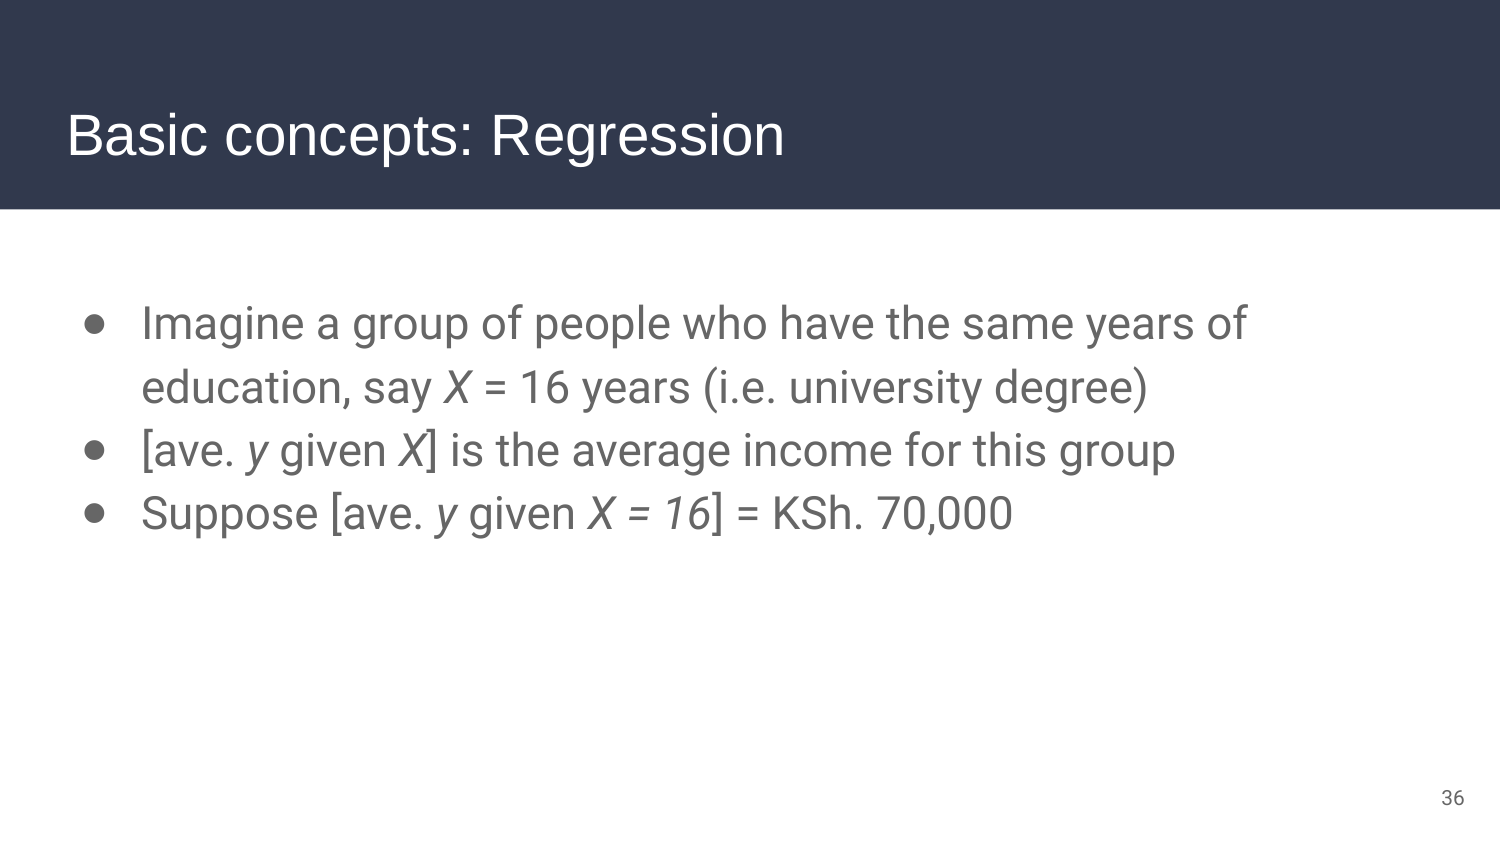

# Basic concepts: Regression
Imagine a group of people who have the same years of education, say X = 16 years (i.e. university degree)
[ave. y given X] is the average income for this group
Suppose [ave. y given X = 16] = KSh. 70,000
36